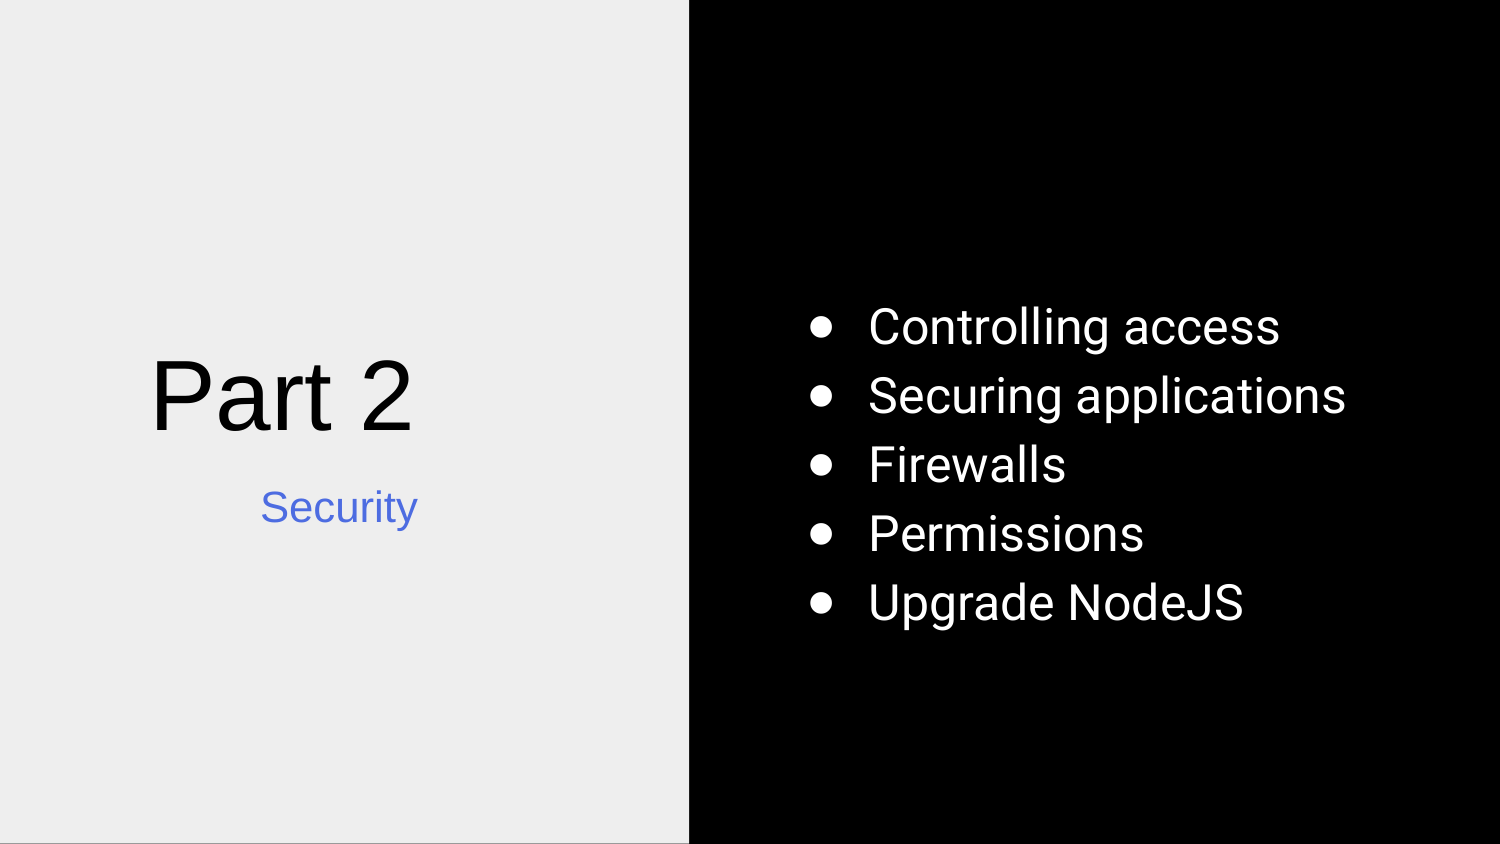

Controlling access
Securing applications
Firewalls
Permissions
Upgrade NodeJS

Part 2
Security